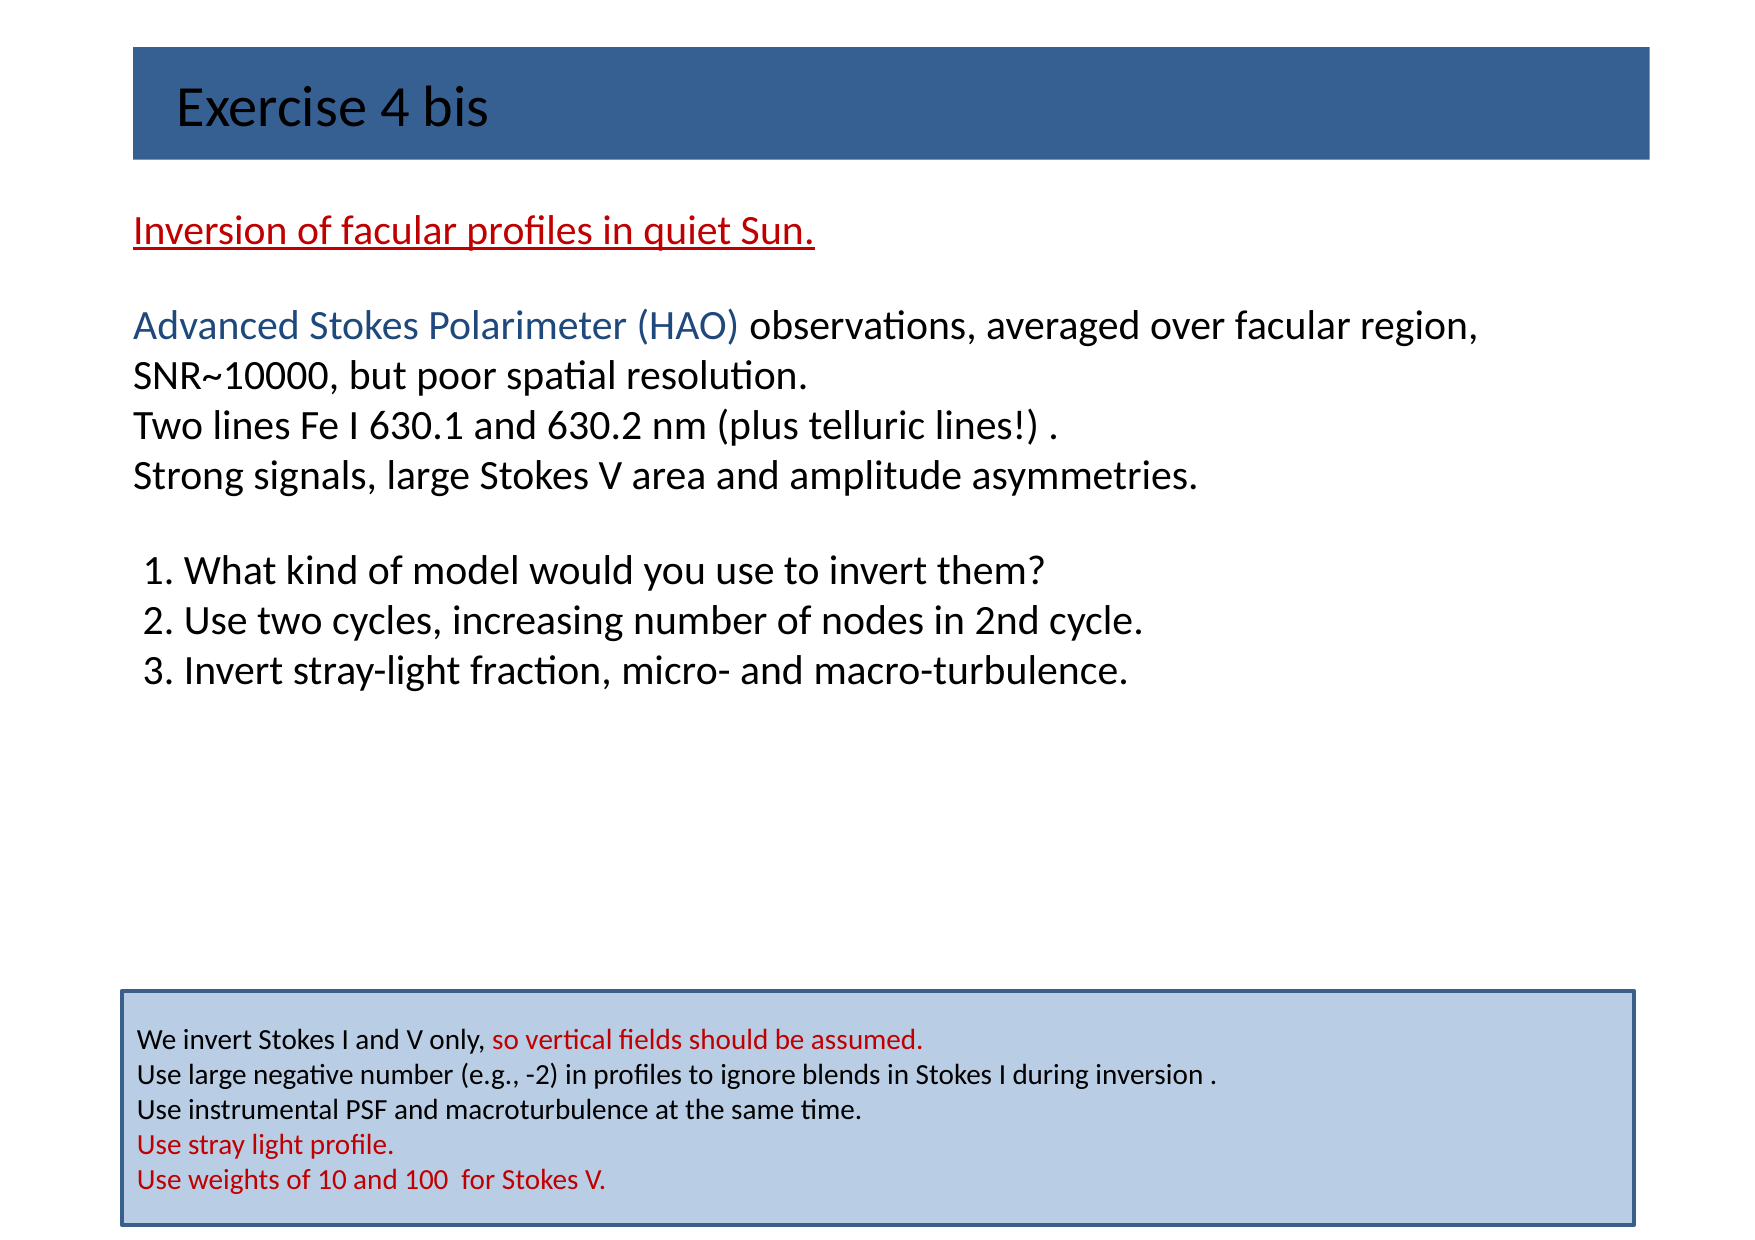

Exercise 4 bis
Inversion of facular profiles in quiet Sun.

Advanced Stokes Polarimeter (HAO) observations, averaged over facular region, SNR~10000, but poor spatial resolution.
Two lines Fe I 630.1 and 630.2 nm (plus telluric lines!) .
Strong signals, large Stokes V area and amplitude asymmetries.

 1. What kind of model would you use to invert them?
 2. Use two cycles, increasing number of nodes in 2nd cycle.
 3. Invert stray-light fraction, micro- and macro-turbulence.

We invert Stokes I and V only, so vertical fields should be assumed.
Use large negative number (e.g., -2) in profiles to ignore blends in Stokes I during inversion .
Use instrumental PSF and macroturbulence at the same time.
Use stray light profile.
Use weights of 10 and 100  for Stokes V.